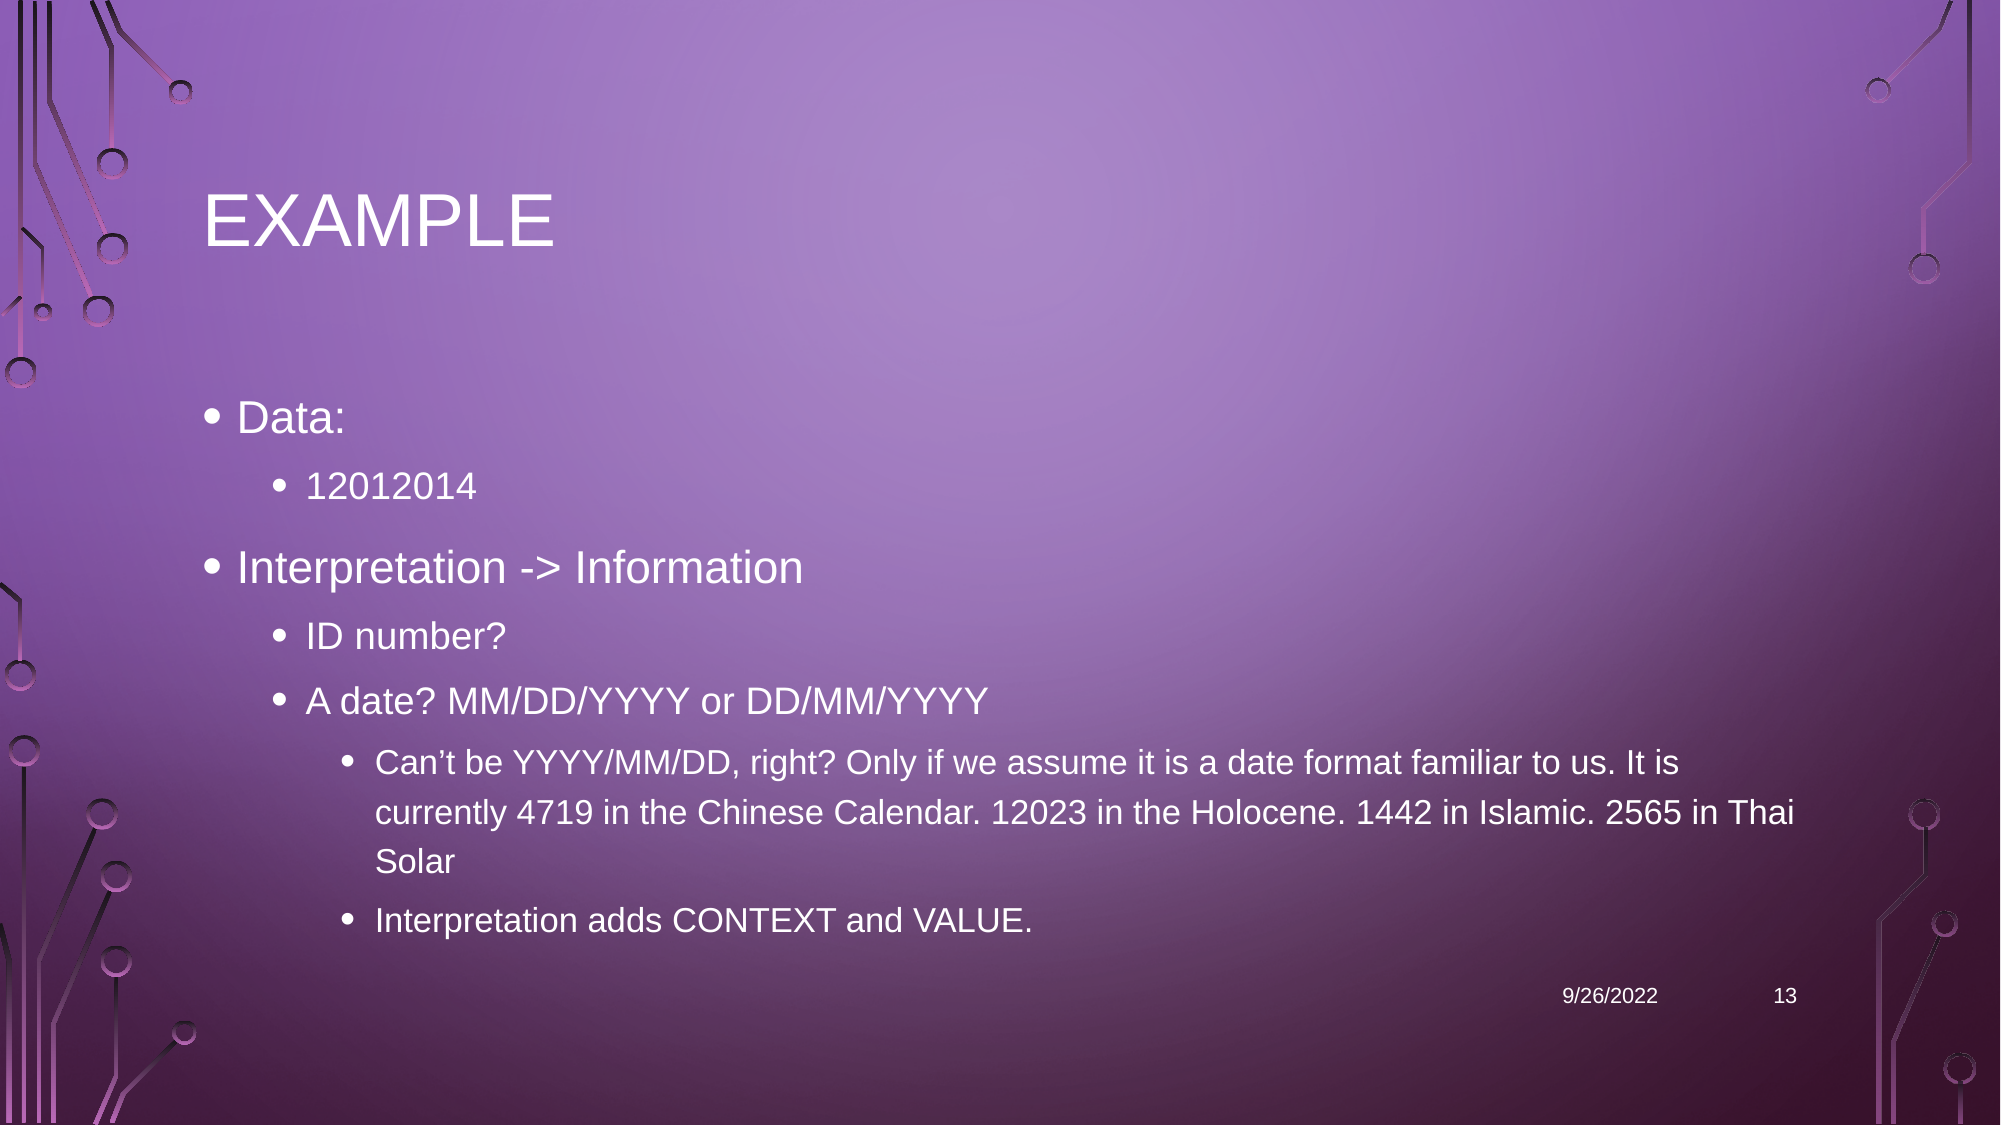

# Example
Data:
12012014
Interpretation -> Information
ID number?
A date? MM/DD/YYYY or DD/MM/YYYY
Can’t be YYYY/MM/DD, right? Only if we assume it is a date format familiar to us. It is currently 4719 in the Chinese Calendar. 12023 in the Holocene. 1442 in Islamic. 2565 in Thai Solar
Interpretation adds CONTEXT and VALUE.
13
9/26/2022